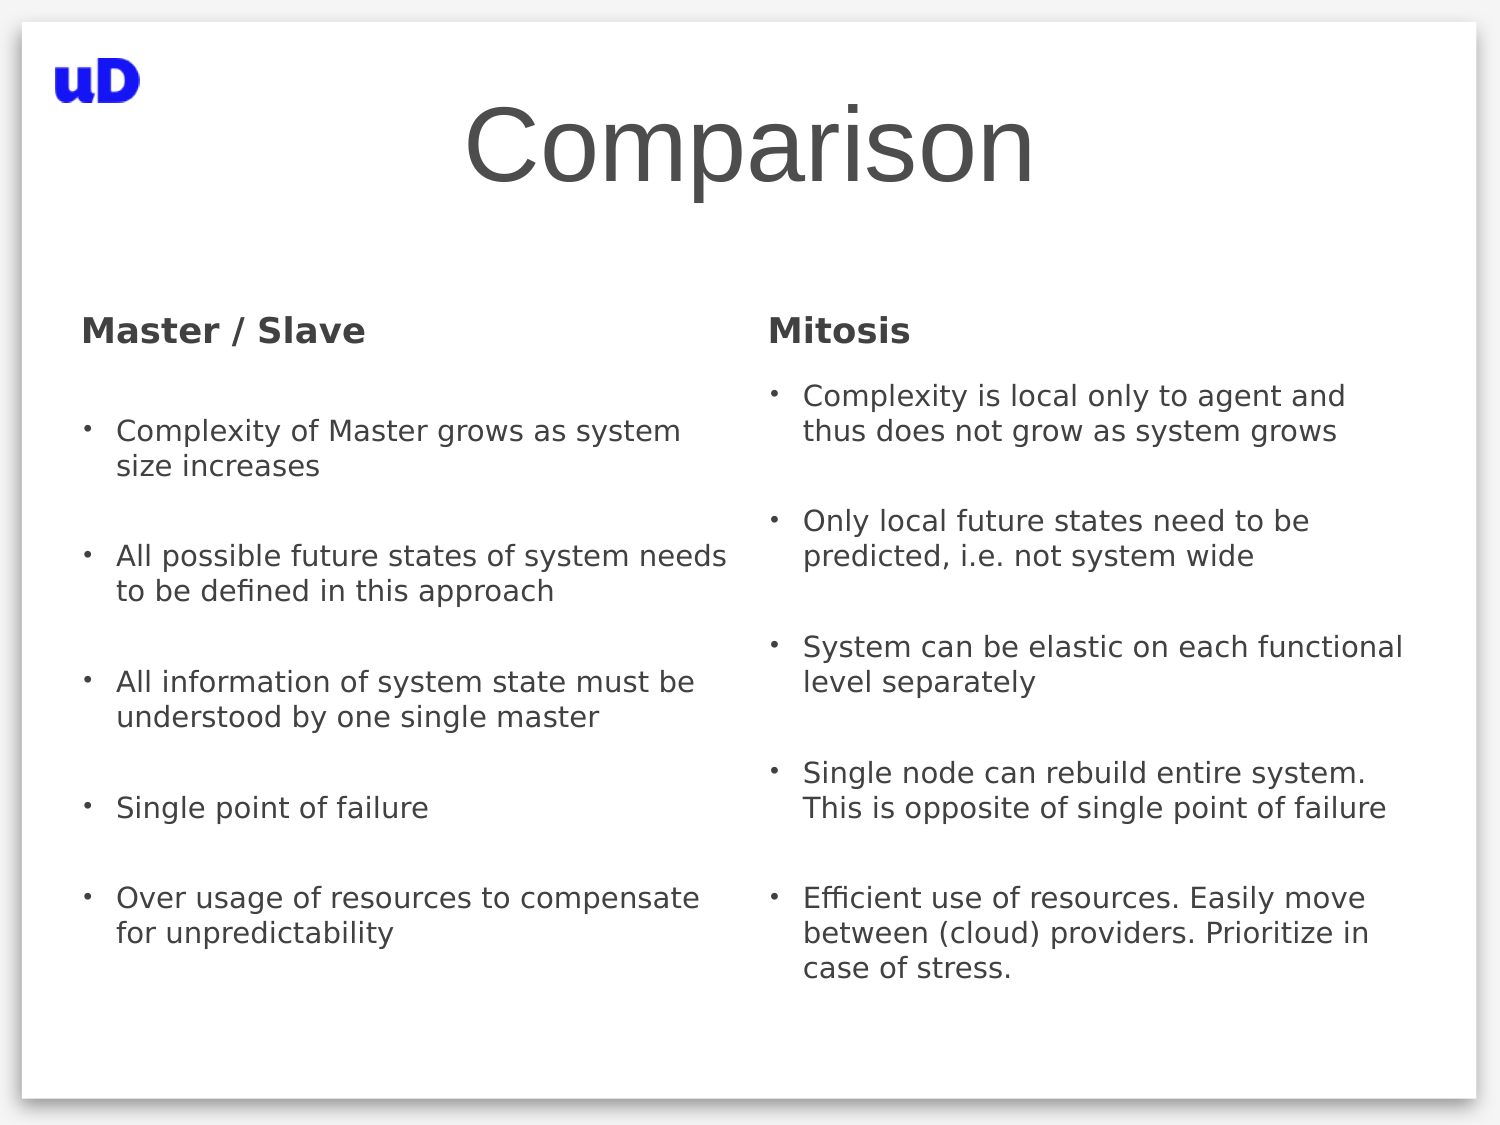

# Comparison
Master / Slave
Mitosis
Complexity of Master grows as system size increases
All possible future states of system needs to be defined in this approach
All information of system state must be understood by one single master
Single point of failure
Over usage of resources to compensate for unpredictability
Complexity is local only to agent and thus does not grow as system grows
Only local future states need to be predicted, i.e. not system wide
System can be elastic on each functional level separately
Single node can rebuild entire system. This is opposite of single point of failure
Efficient use of resources. Easily move between (cloud) providers. Prioritize in case of stress.